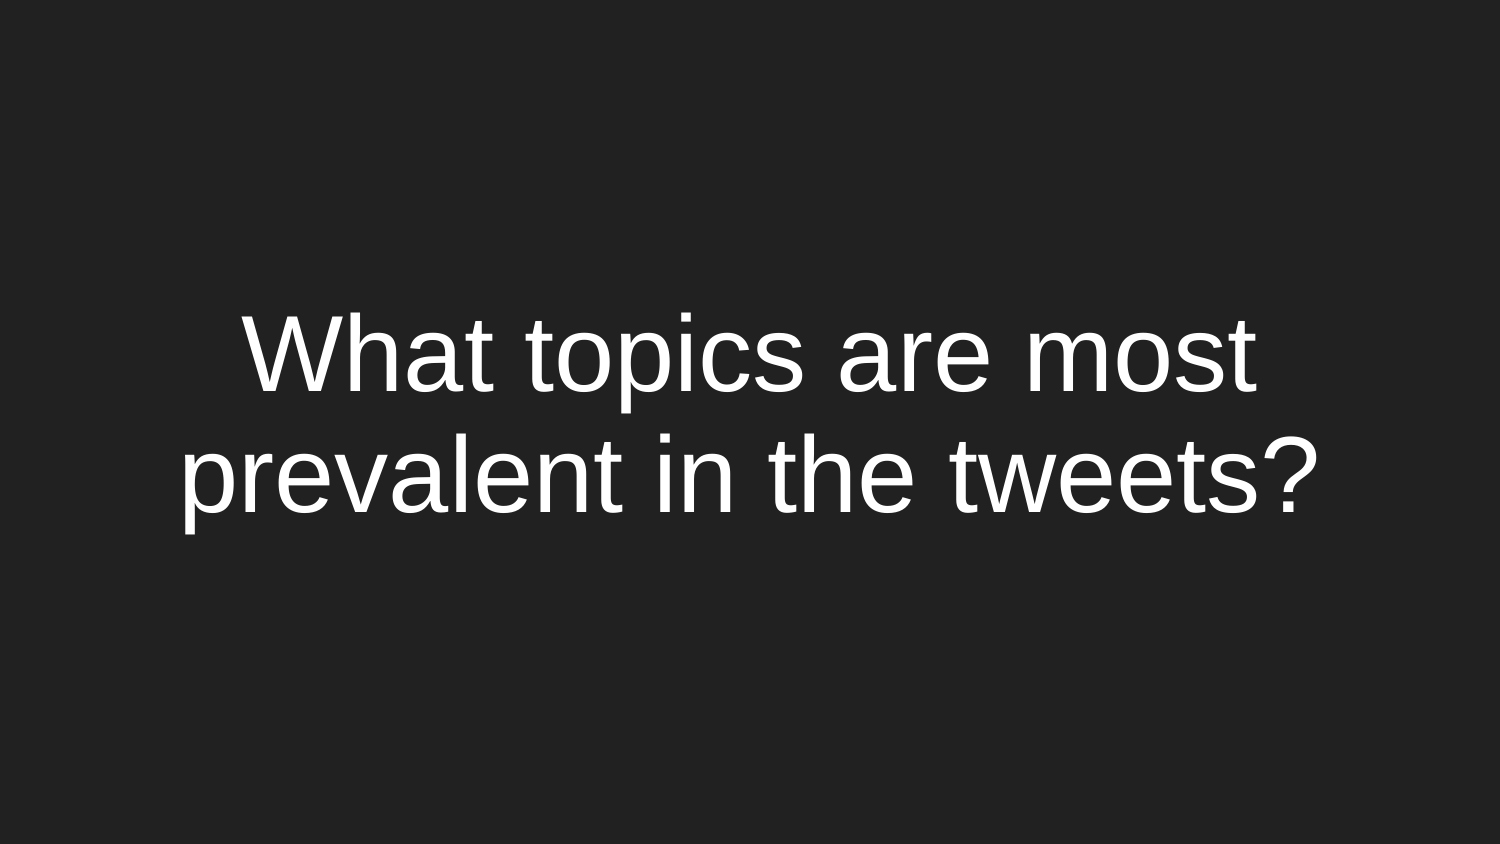

# What topics are most prevalent in the tweets?